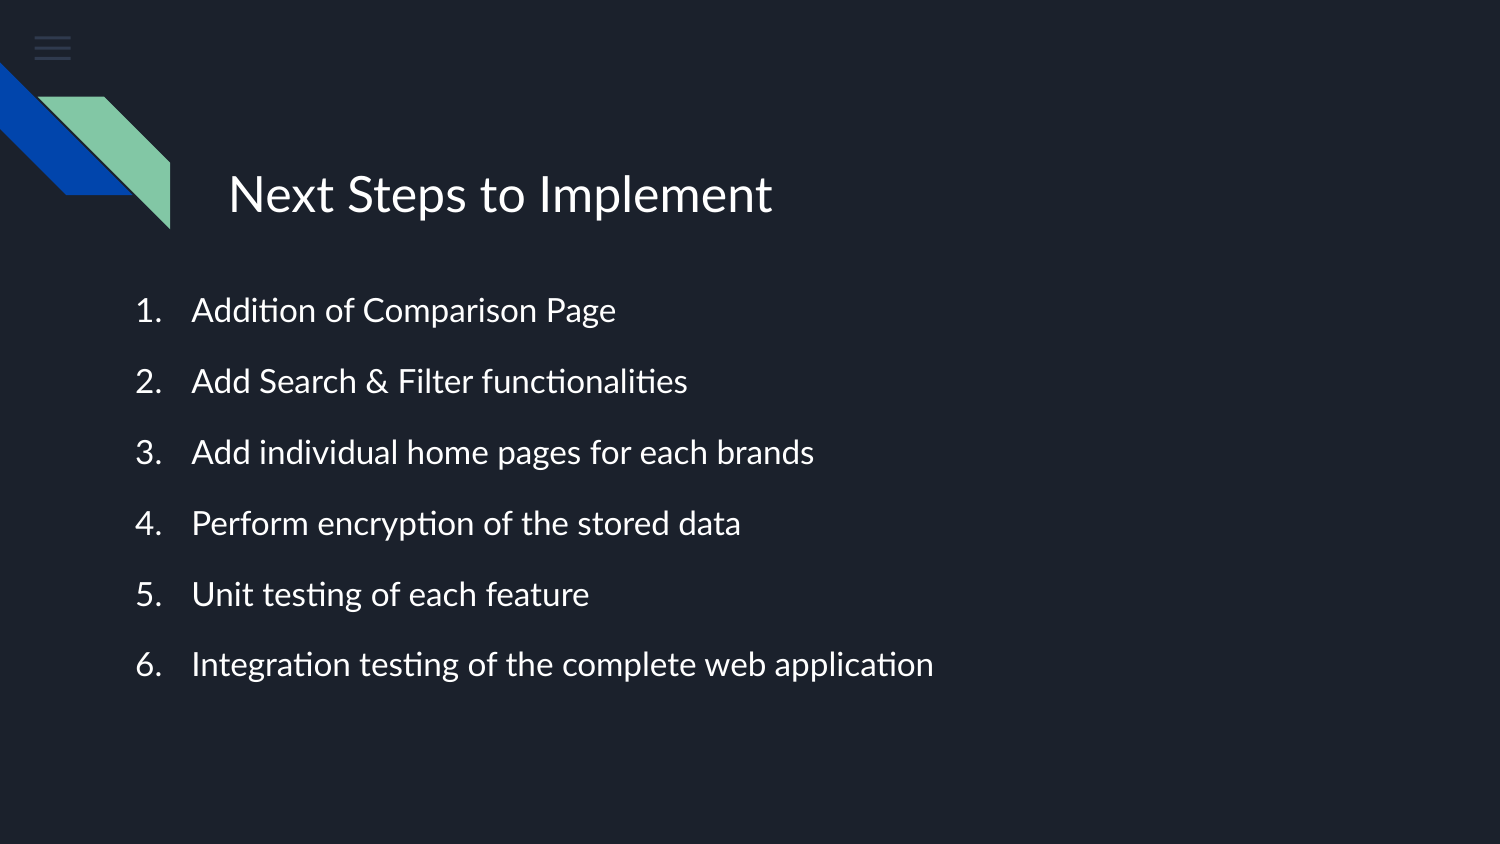

# Next Steps to Implement
Addition of Comparison Page
Add Search & Filter functionalities
Add individual home pages for each brands
Perform encryption of the stored data
Unit testing of each feature
Integration testing of the complete web application